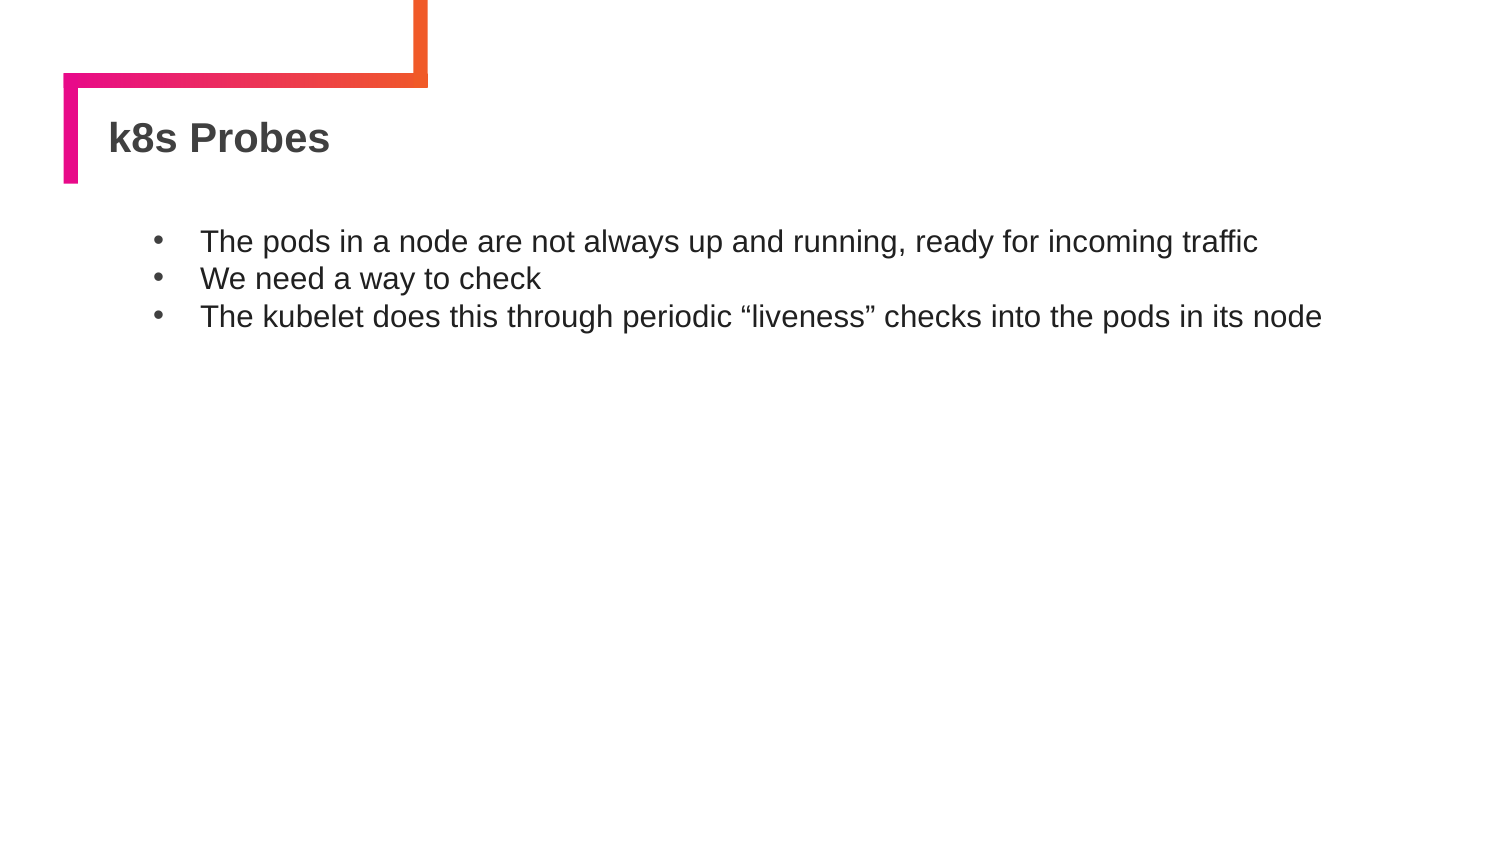

# k8s Probes
The pods in a node are not always up and running, ready for incoming traffic
We need a way to check
The kubelet does this through periodic “liveness” checks into the pods in its node
107